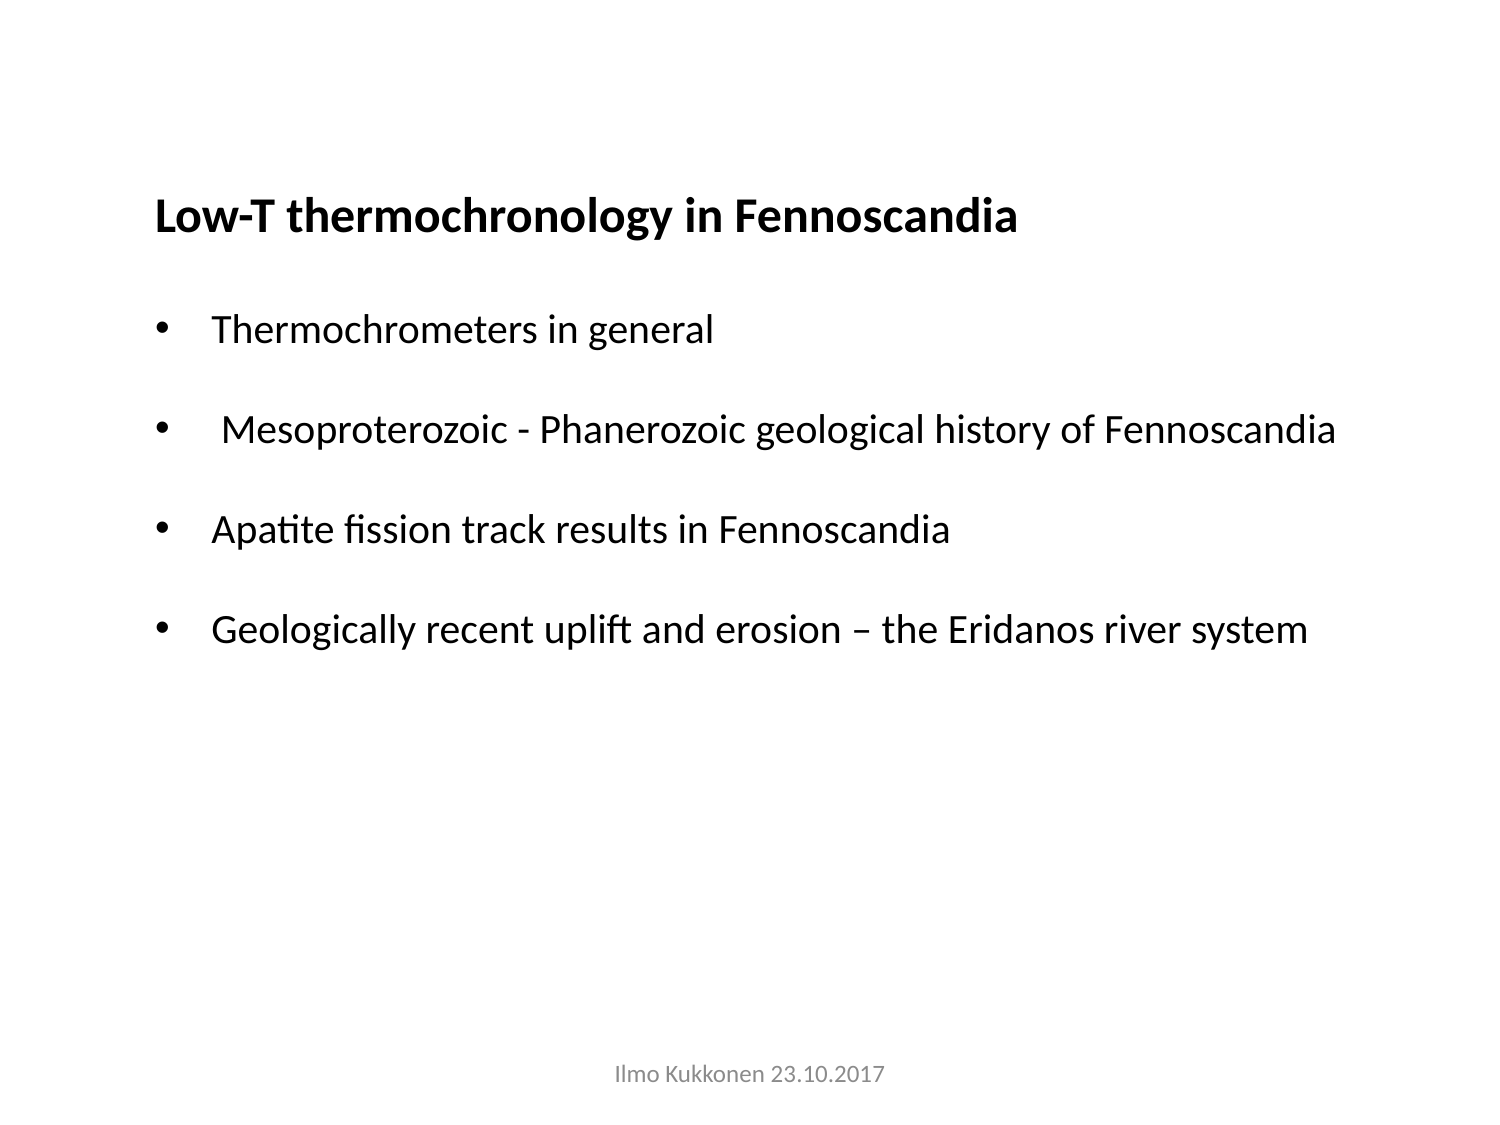

Low-T thermochronology in Fennoscandia

Thermochrometers in general

 Mesoproterozoic - Phanerozoic geological history of Fennoscandia

Apatite fission track results in Fennoscandia

Geologically recent uplift and erosion – the Eridanos river system

Ilmo Kukkonen 23.10.2017